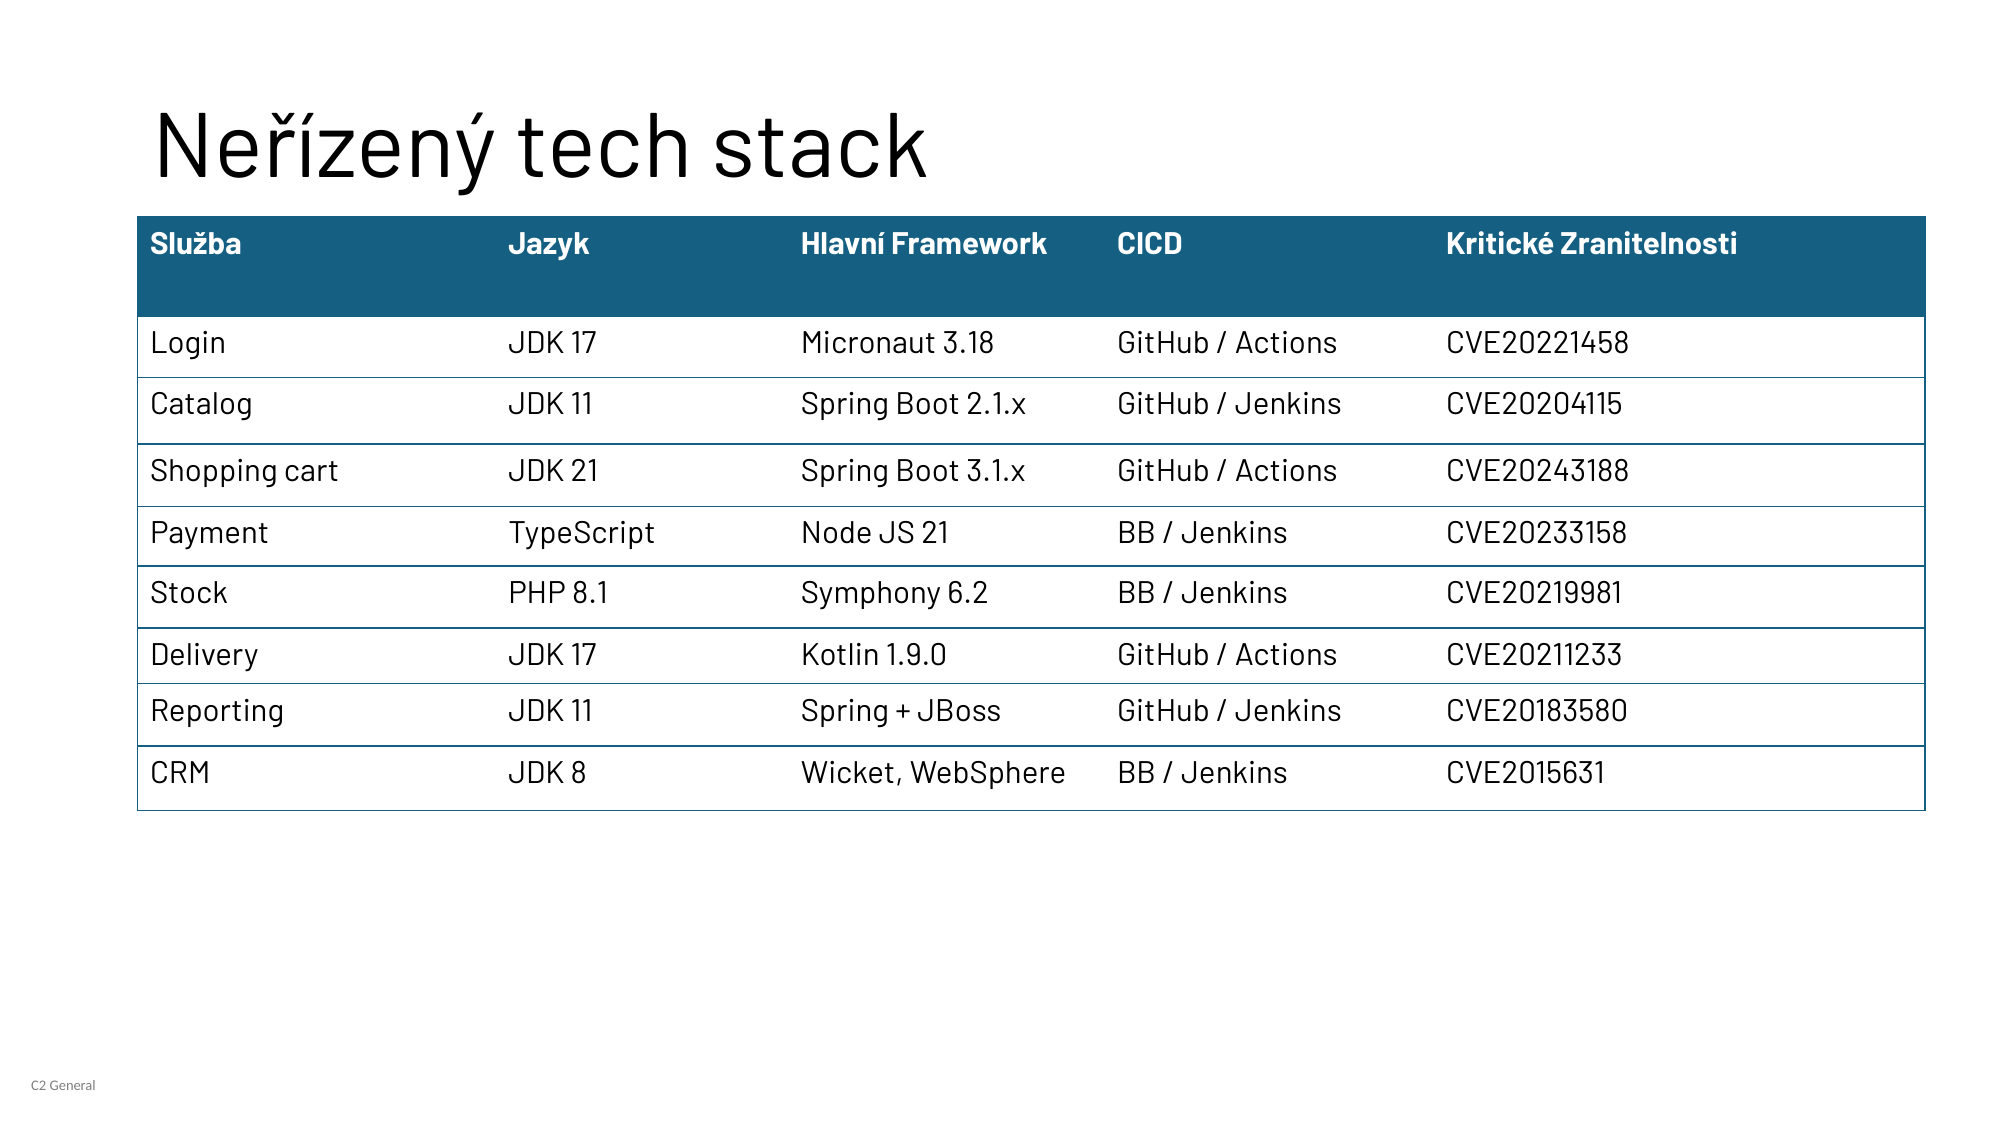

# Neřízený tech stack
| Služba | Jazyk | Hlavní Framework | CICD | Kritické Zranitelnosti |
| --- | --- | --- | --- | --- |
| Login | JDK 17 | Micronaut 3.18 | GitHub / Actions | CVE20221458 |
| Catalog | JDK 11 | Spring Boot 2.1.x | GitHub / Jenkins | CVE20204115 |
| Shopping cart | JDK 21 | Spring Boot 3.1.x | GitHub / Actions | CVE20243188 |
| Payment | TypeScript | Node JS 21 | BB / Jenkins | CVE20233158 |
| Stock | PHP 8.1 | Symphony 6.2 | BB / Jenkins | CVE20219981 |
| Delivery | JDK 17 | Kotlin 1.9.0 | GitHub / Actions | CVE20211233 |
| Reporting | JDK 11 | Spring + JBoss | GitHub / Jenkins | CVE20183580 |
| CRM | JDK 8 | Wicket, WebSphere | BB / Jenkins | CVE2015631 |